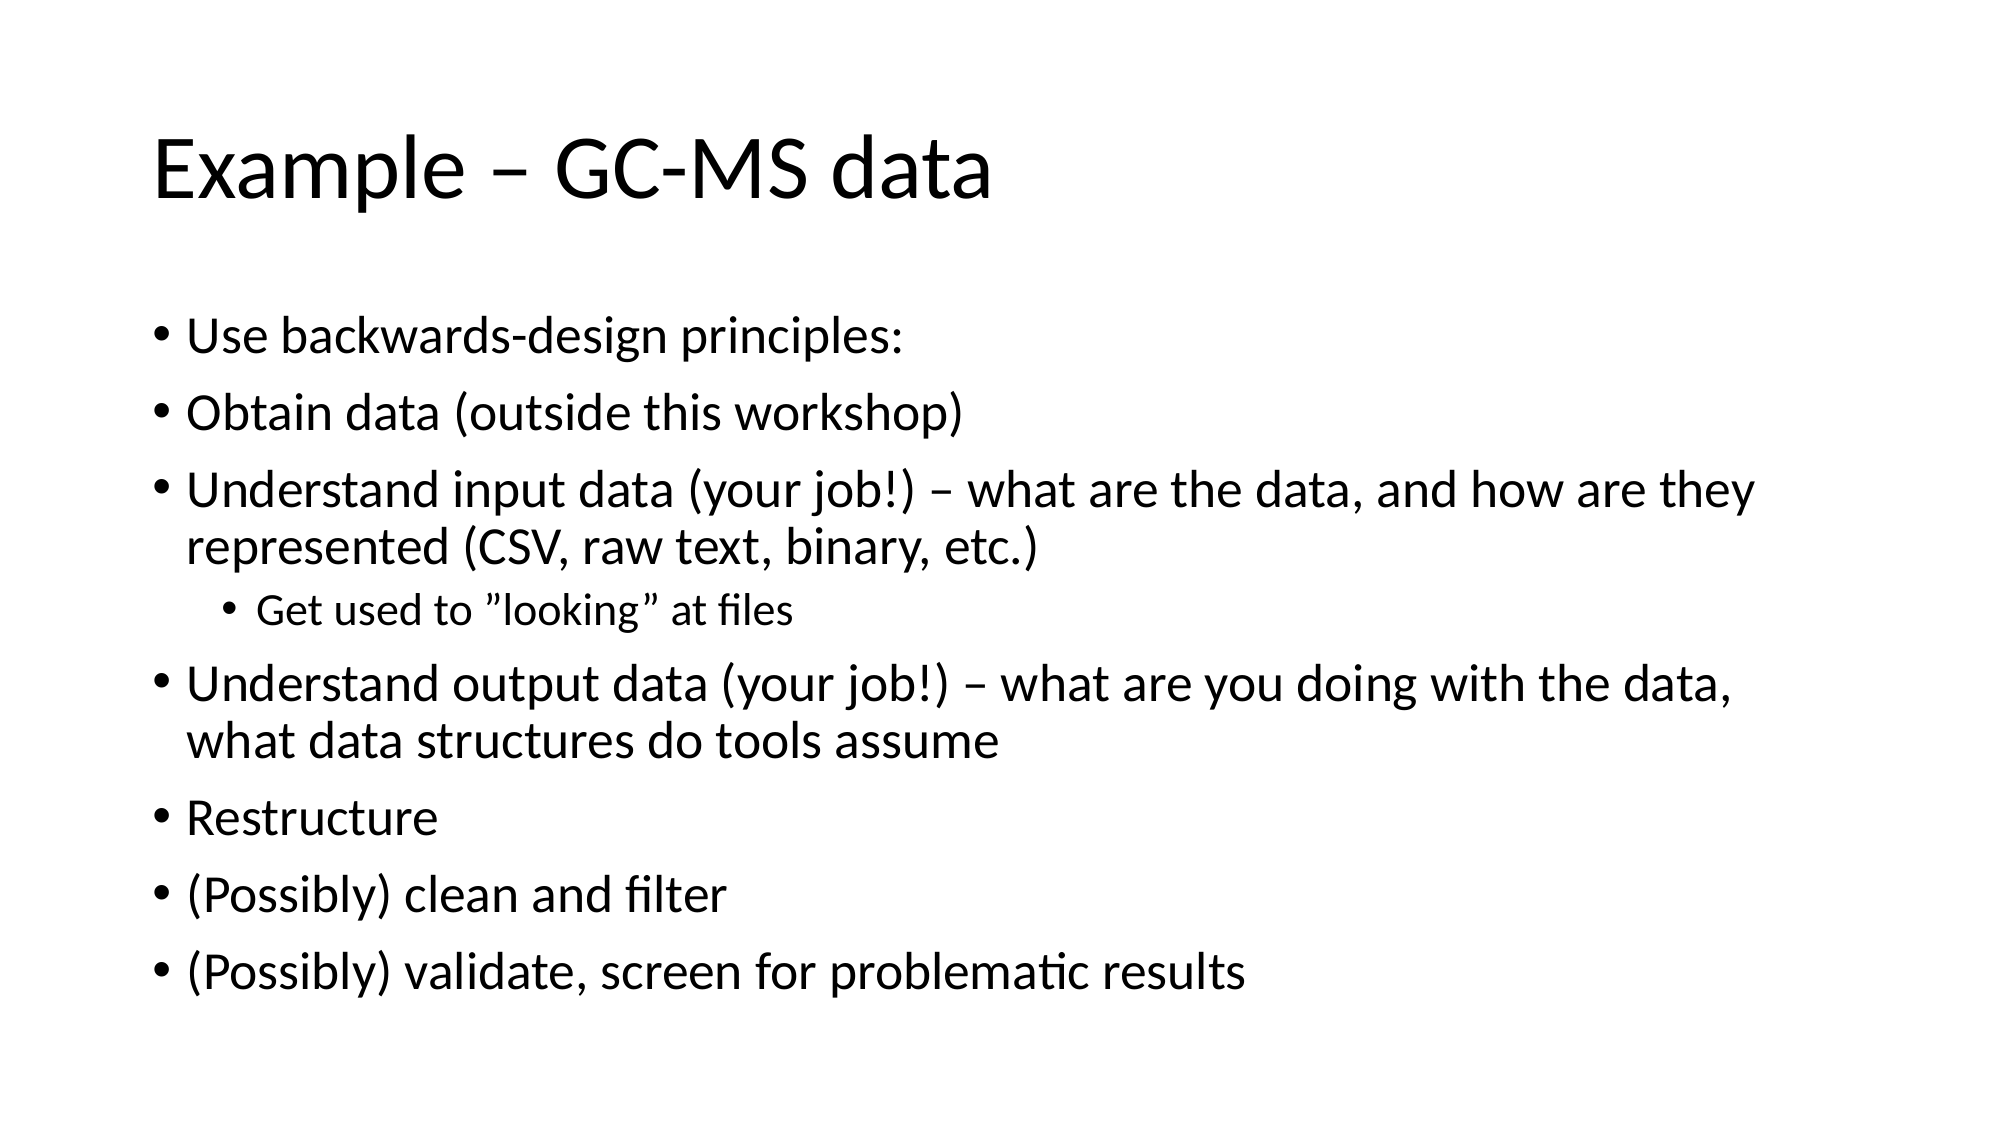

# Example – GC-MS data
Use backwards-design principles:
Obtain data (outside this workshop)
Understand input data (your job!) – what are the data, and how are they represented (CSV, raw text, binary, etc.)
Get used to ”looking” at files
Understand output data (your job!) – what are you doing with the data, what data structures do tools assume
Restructure
(Possibly) clean and filter
(Possibly) validate, screen for problematic results